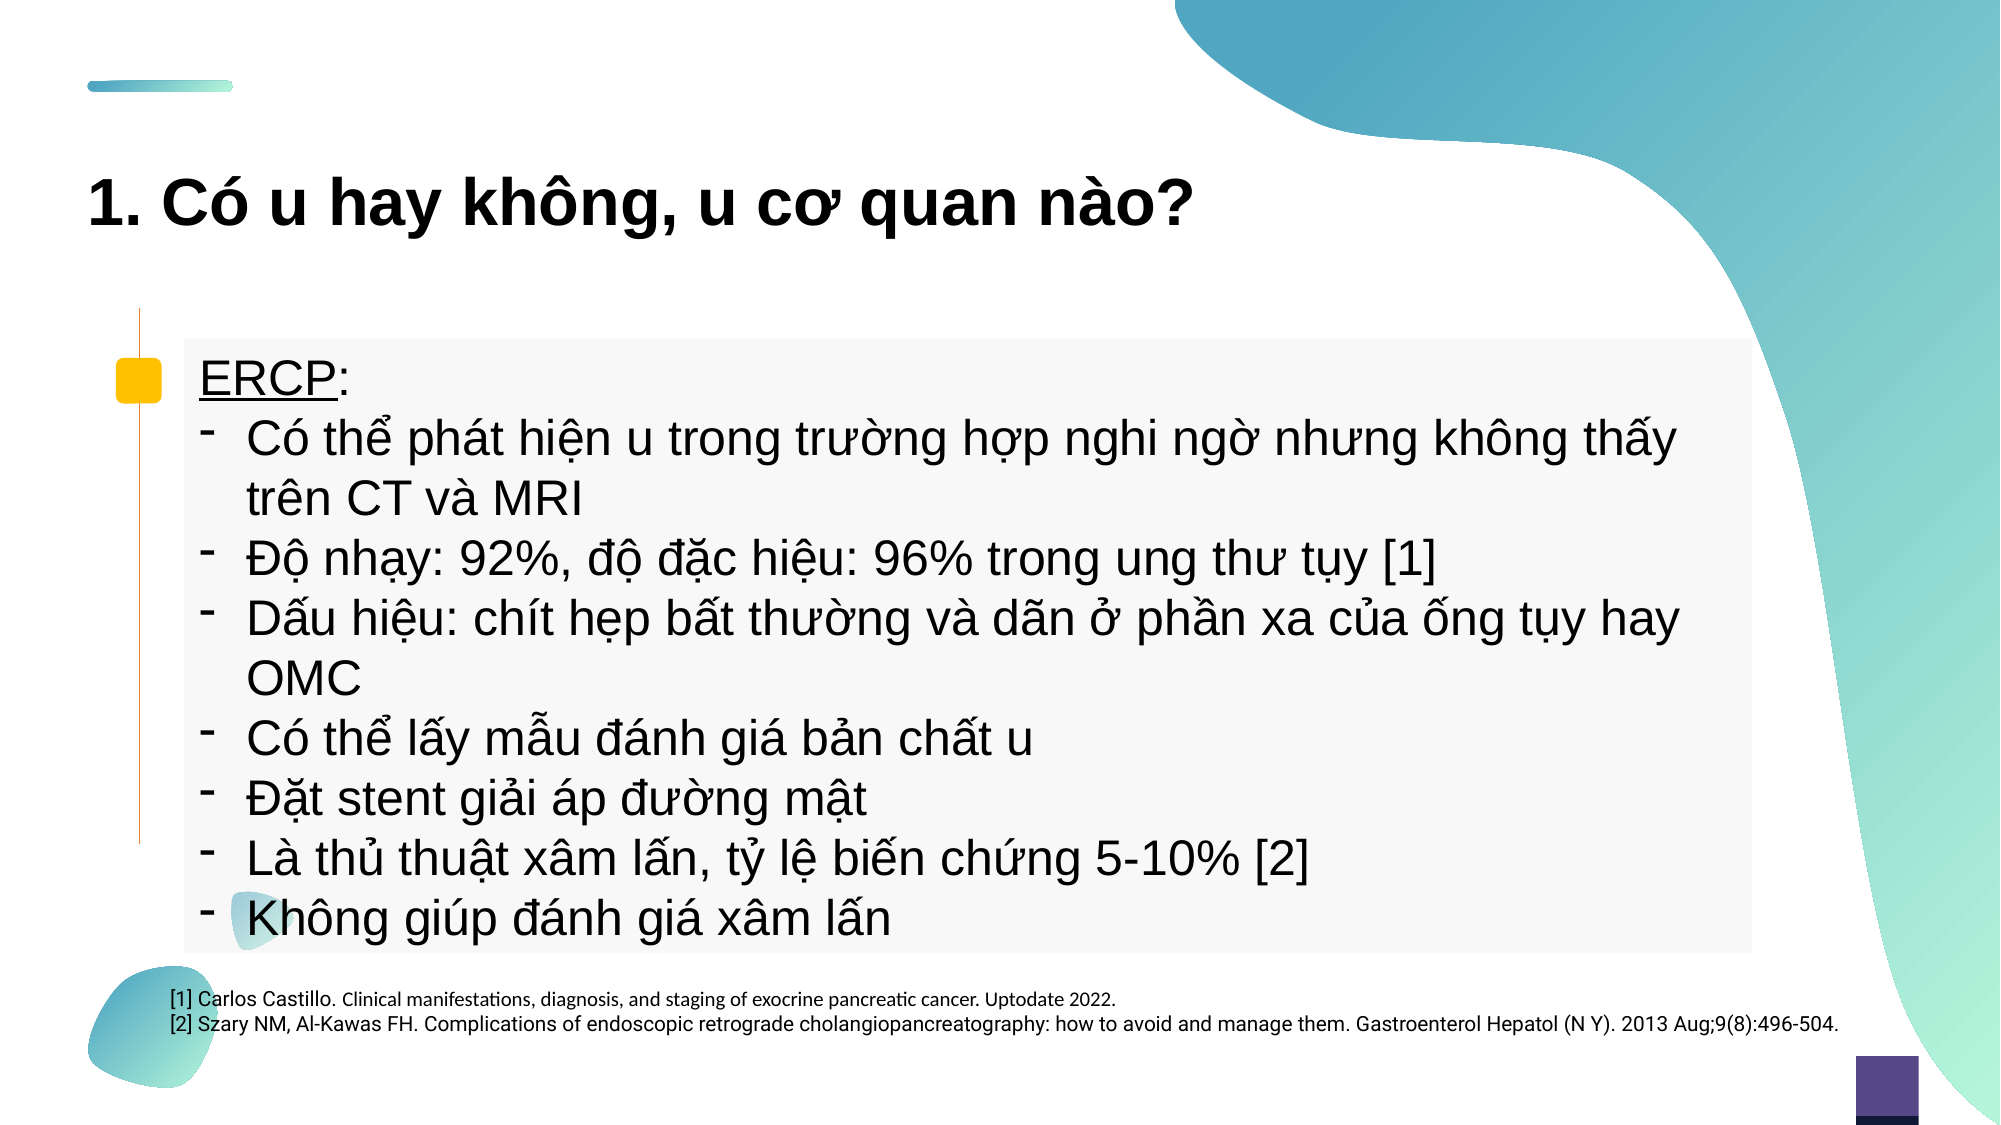

1. Có u hay không, u cơ quan nào?

ERCP:
Có thể phát hiện u trong trường hợp nghi ngờ nhưng không thấy trên CT và MRI
Độ nhạy: 92%, độ đặc hiệu: 96% trong ung thư tụy [1]
Dấu hiệu: chít hẹp bất thường và dãn ở phần xa của ống tụy hay OMC
Có thể lấy mẫu đánh giá bản chất u
Đặt stent giải áp đường mật
Là thủ thuật xâm lấn, tỷ lệ biến chứng 5-10% [2]
Không giúp đánh giá xâm lấn

[1] Carlos Castillo. Clinical manifestations, diagnosis, and staging of exocrine pancreatic cancer. Uptodate 2022.
[2] Szary NM, Al-Kawas FH. Complications of endoscopic retrograde cholangiopancreatography: how to avoid and manage them. Gastroenterol Hepatol (N Y). 2013 Aug;9(8):496-504.